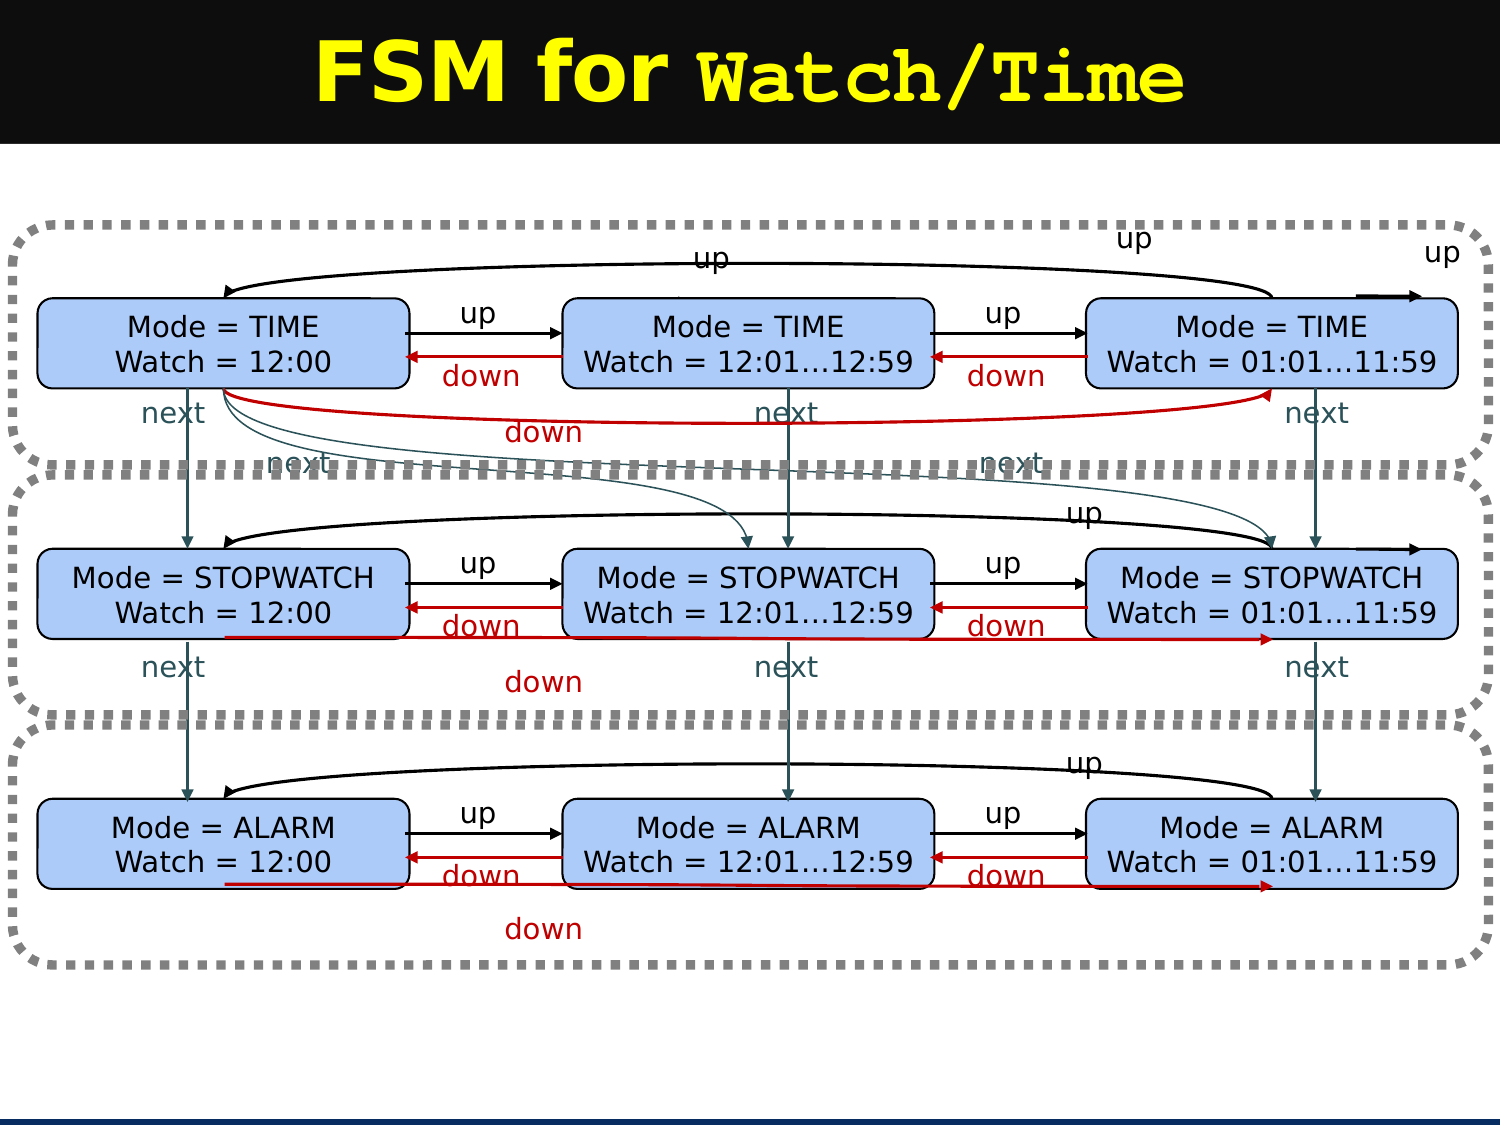

# FSM for Watch/Time

up

up
up
up
up
Mode = TIME
Watch = 12:00
Mode = TIME
Watch = 12:01…12:59
Mode = TIME
Watch = 01:01…11:59
down
down
next
next
next
down
next
next

up
up
up
Mode = STOPWATCH
Watch = 12:00
Mode = STOPWATCH
Watch = 12:01…12:59
Mode = STOPWATCH
Watch = 01:01…11:59
down
down
next
next
next
down

up
up
up
Mode = ALARM
Watch = 12:00
Mode = ALARM
Watch = 12:01…12:59
Mode = ALARM
Watch = 01:01…11:59
down
down
down